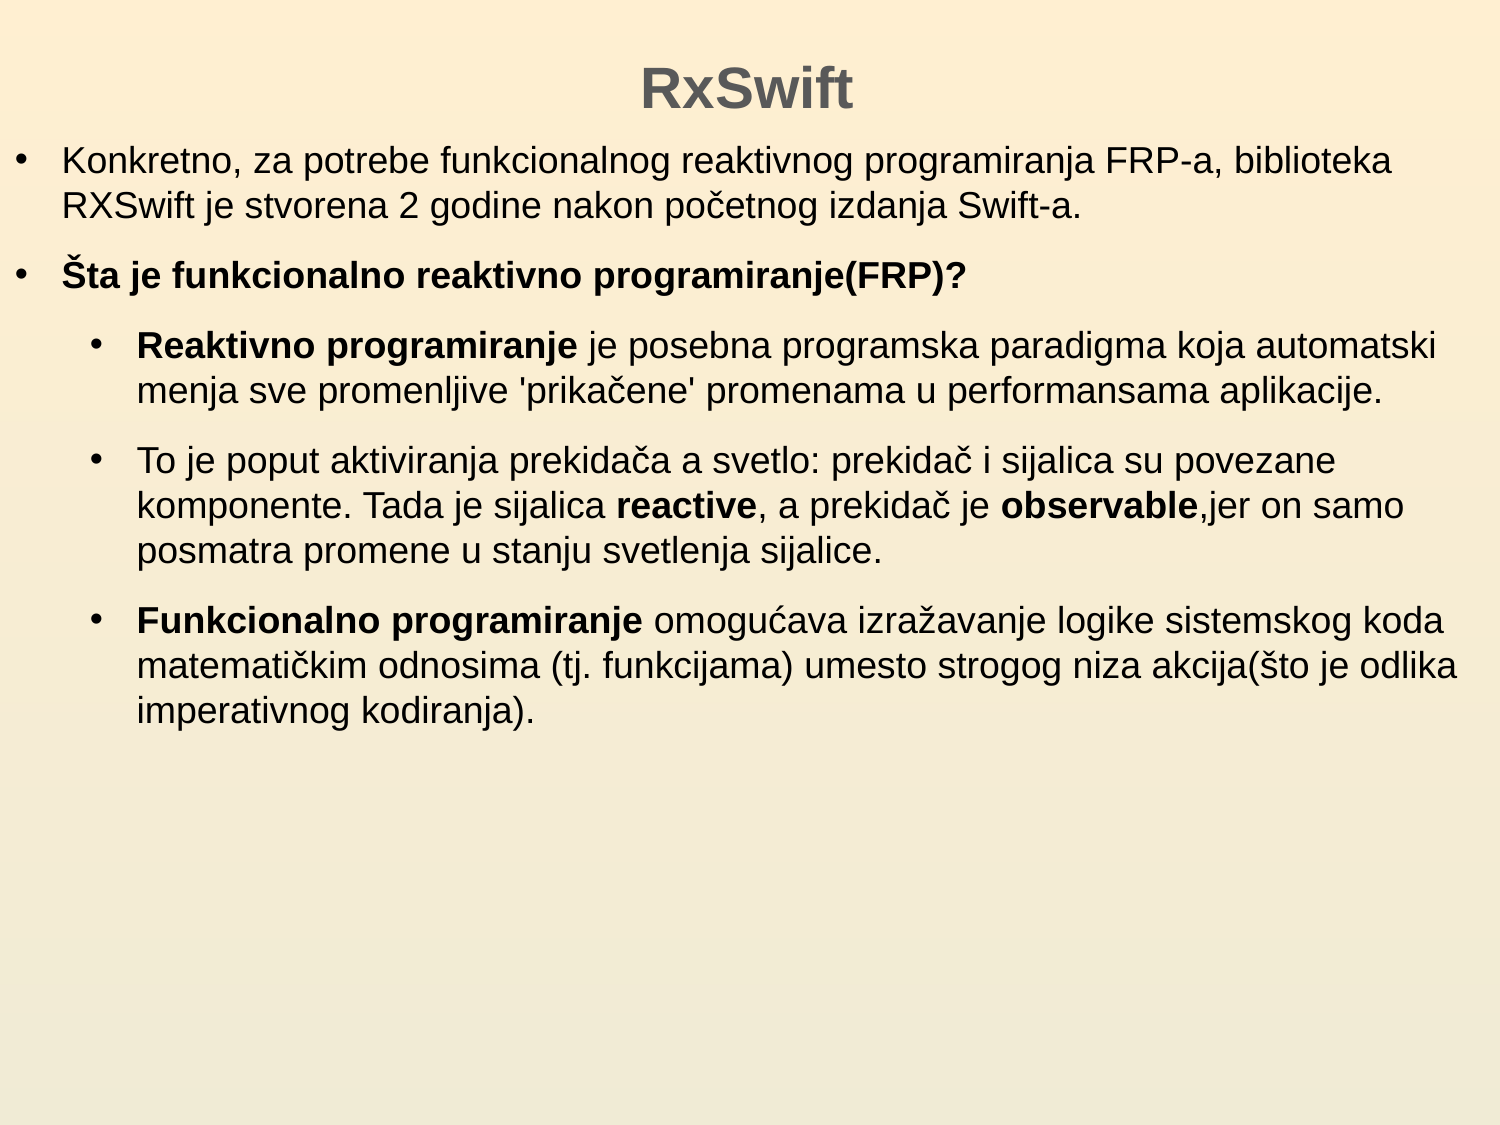

RxSwift
Konkretno, za potrebe funkcionalnog reaktivnog programiranja FRP-a, biblioteka RXSwift je stvorena 2 godine nakon početnog izdanja Swift-a.
Šta je funkcionalno reaktivno programiranje(FRP)?
Reaktivno programiranje je posebna programska paradigma koja automatski menja sve promenljive 'prikačene' promenama u performansama aplikacije.
To je poput aktiviranja prekidača a svetlo: prekidač i sijalica su povezane komponente. Tada je sijalica reactive, a prekidač je observable,jer on samo posmatra promene u stanju svetlenja sijalice.
Funkcionalno programiranje omogućava izražavanje logike sistemskog koda matematičkim odnosima (tj. funkcijama) umesto strogog niza akcija(što je odlika imperativnog kodiranja).